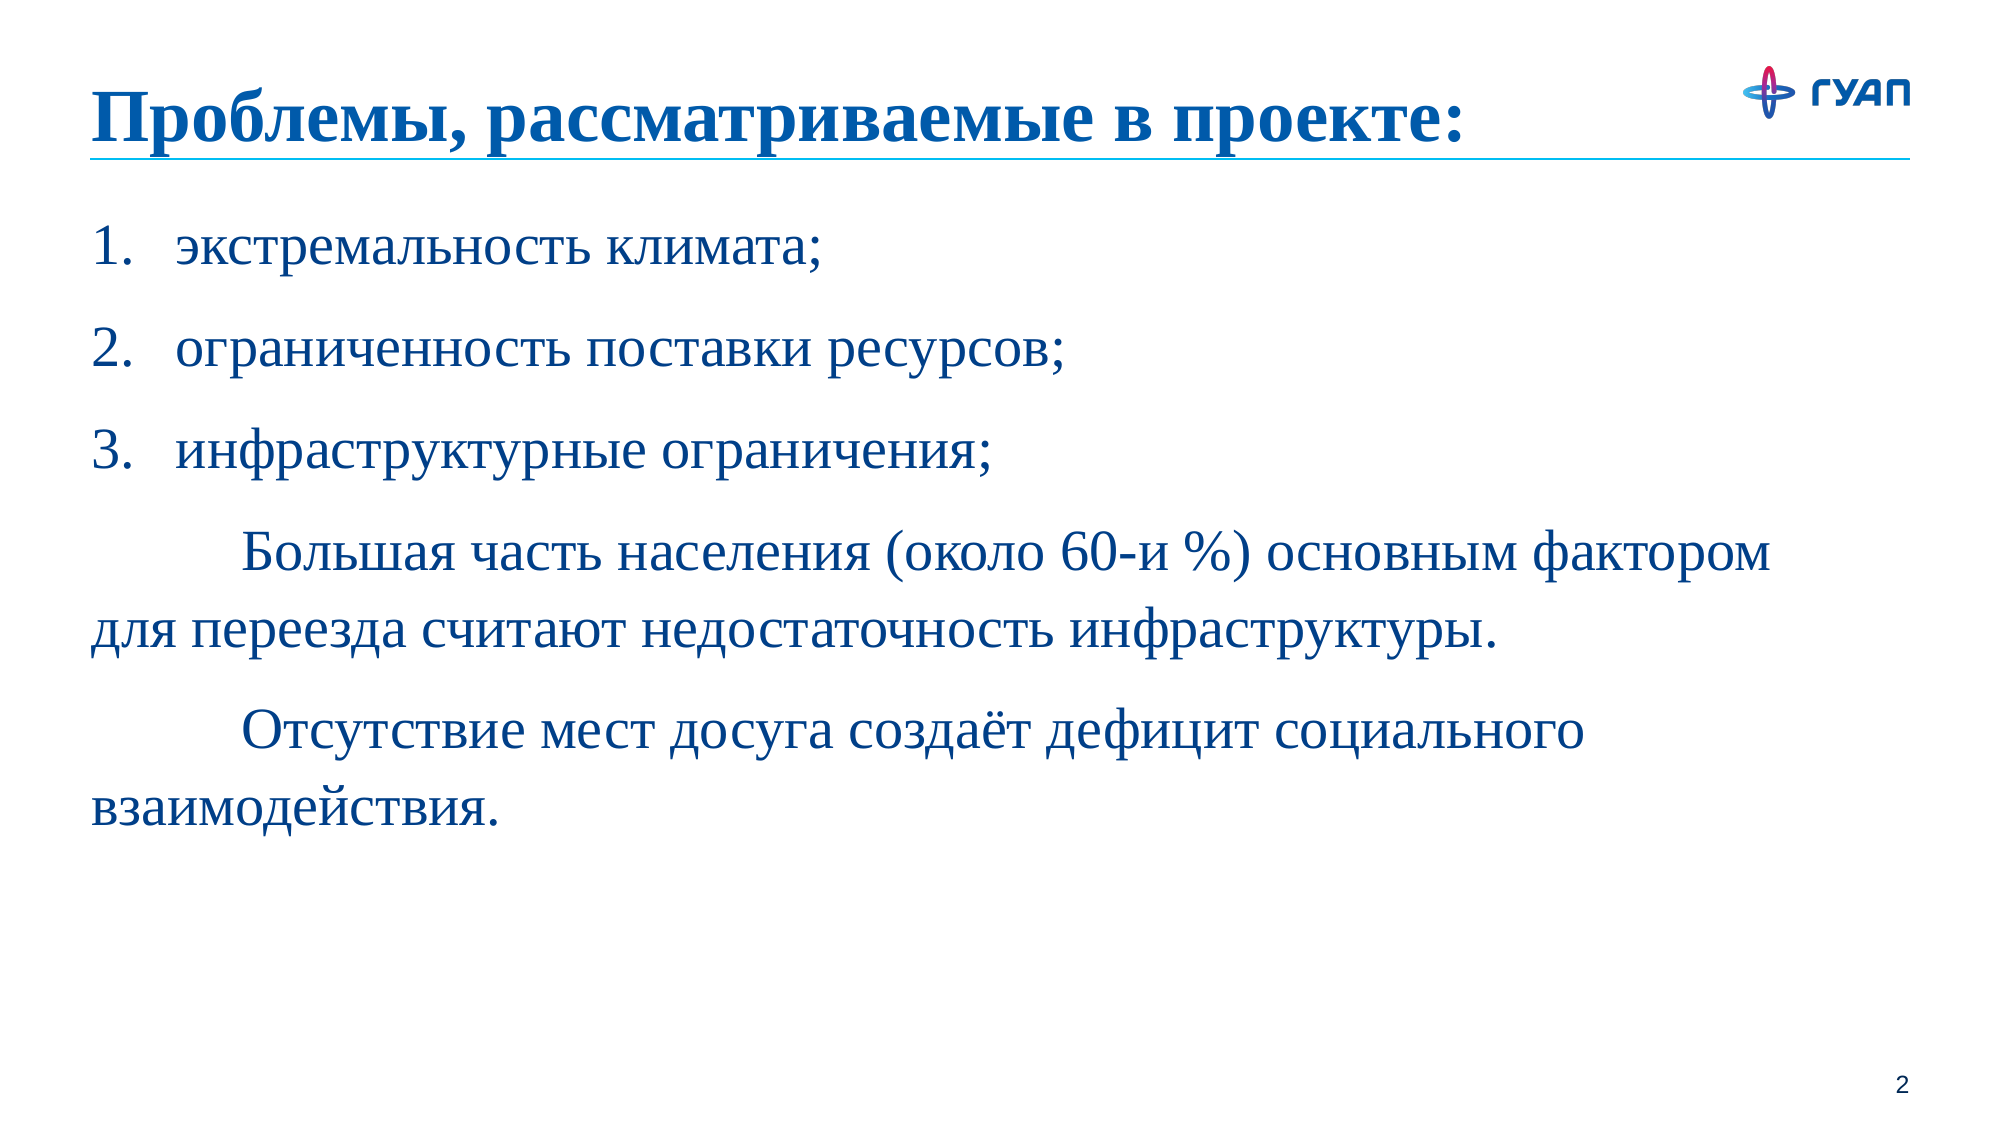

# Проблемы, рассматриваемые в проекте:
экстремальность климата;
ограниченность поставки ресурсов;
инфраструктурные ограничения;
	Большая часть населения (около 60-и %) основным фактором для переезда считают недостаточность инфраструктуры.
	Отсутствие мест досуга создаёт дефицит социального взаимодействия.